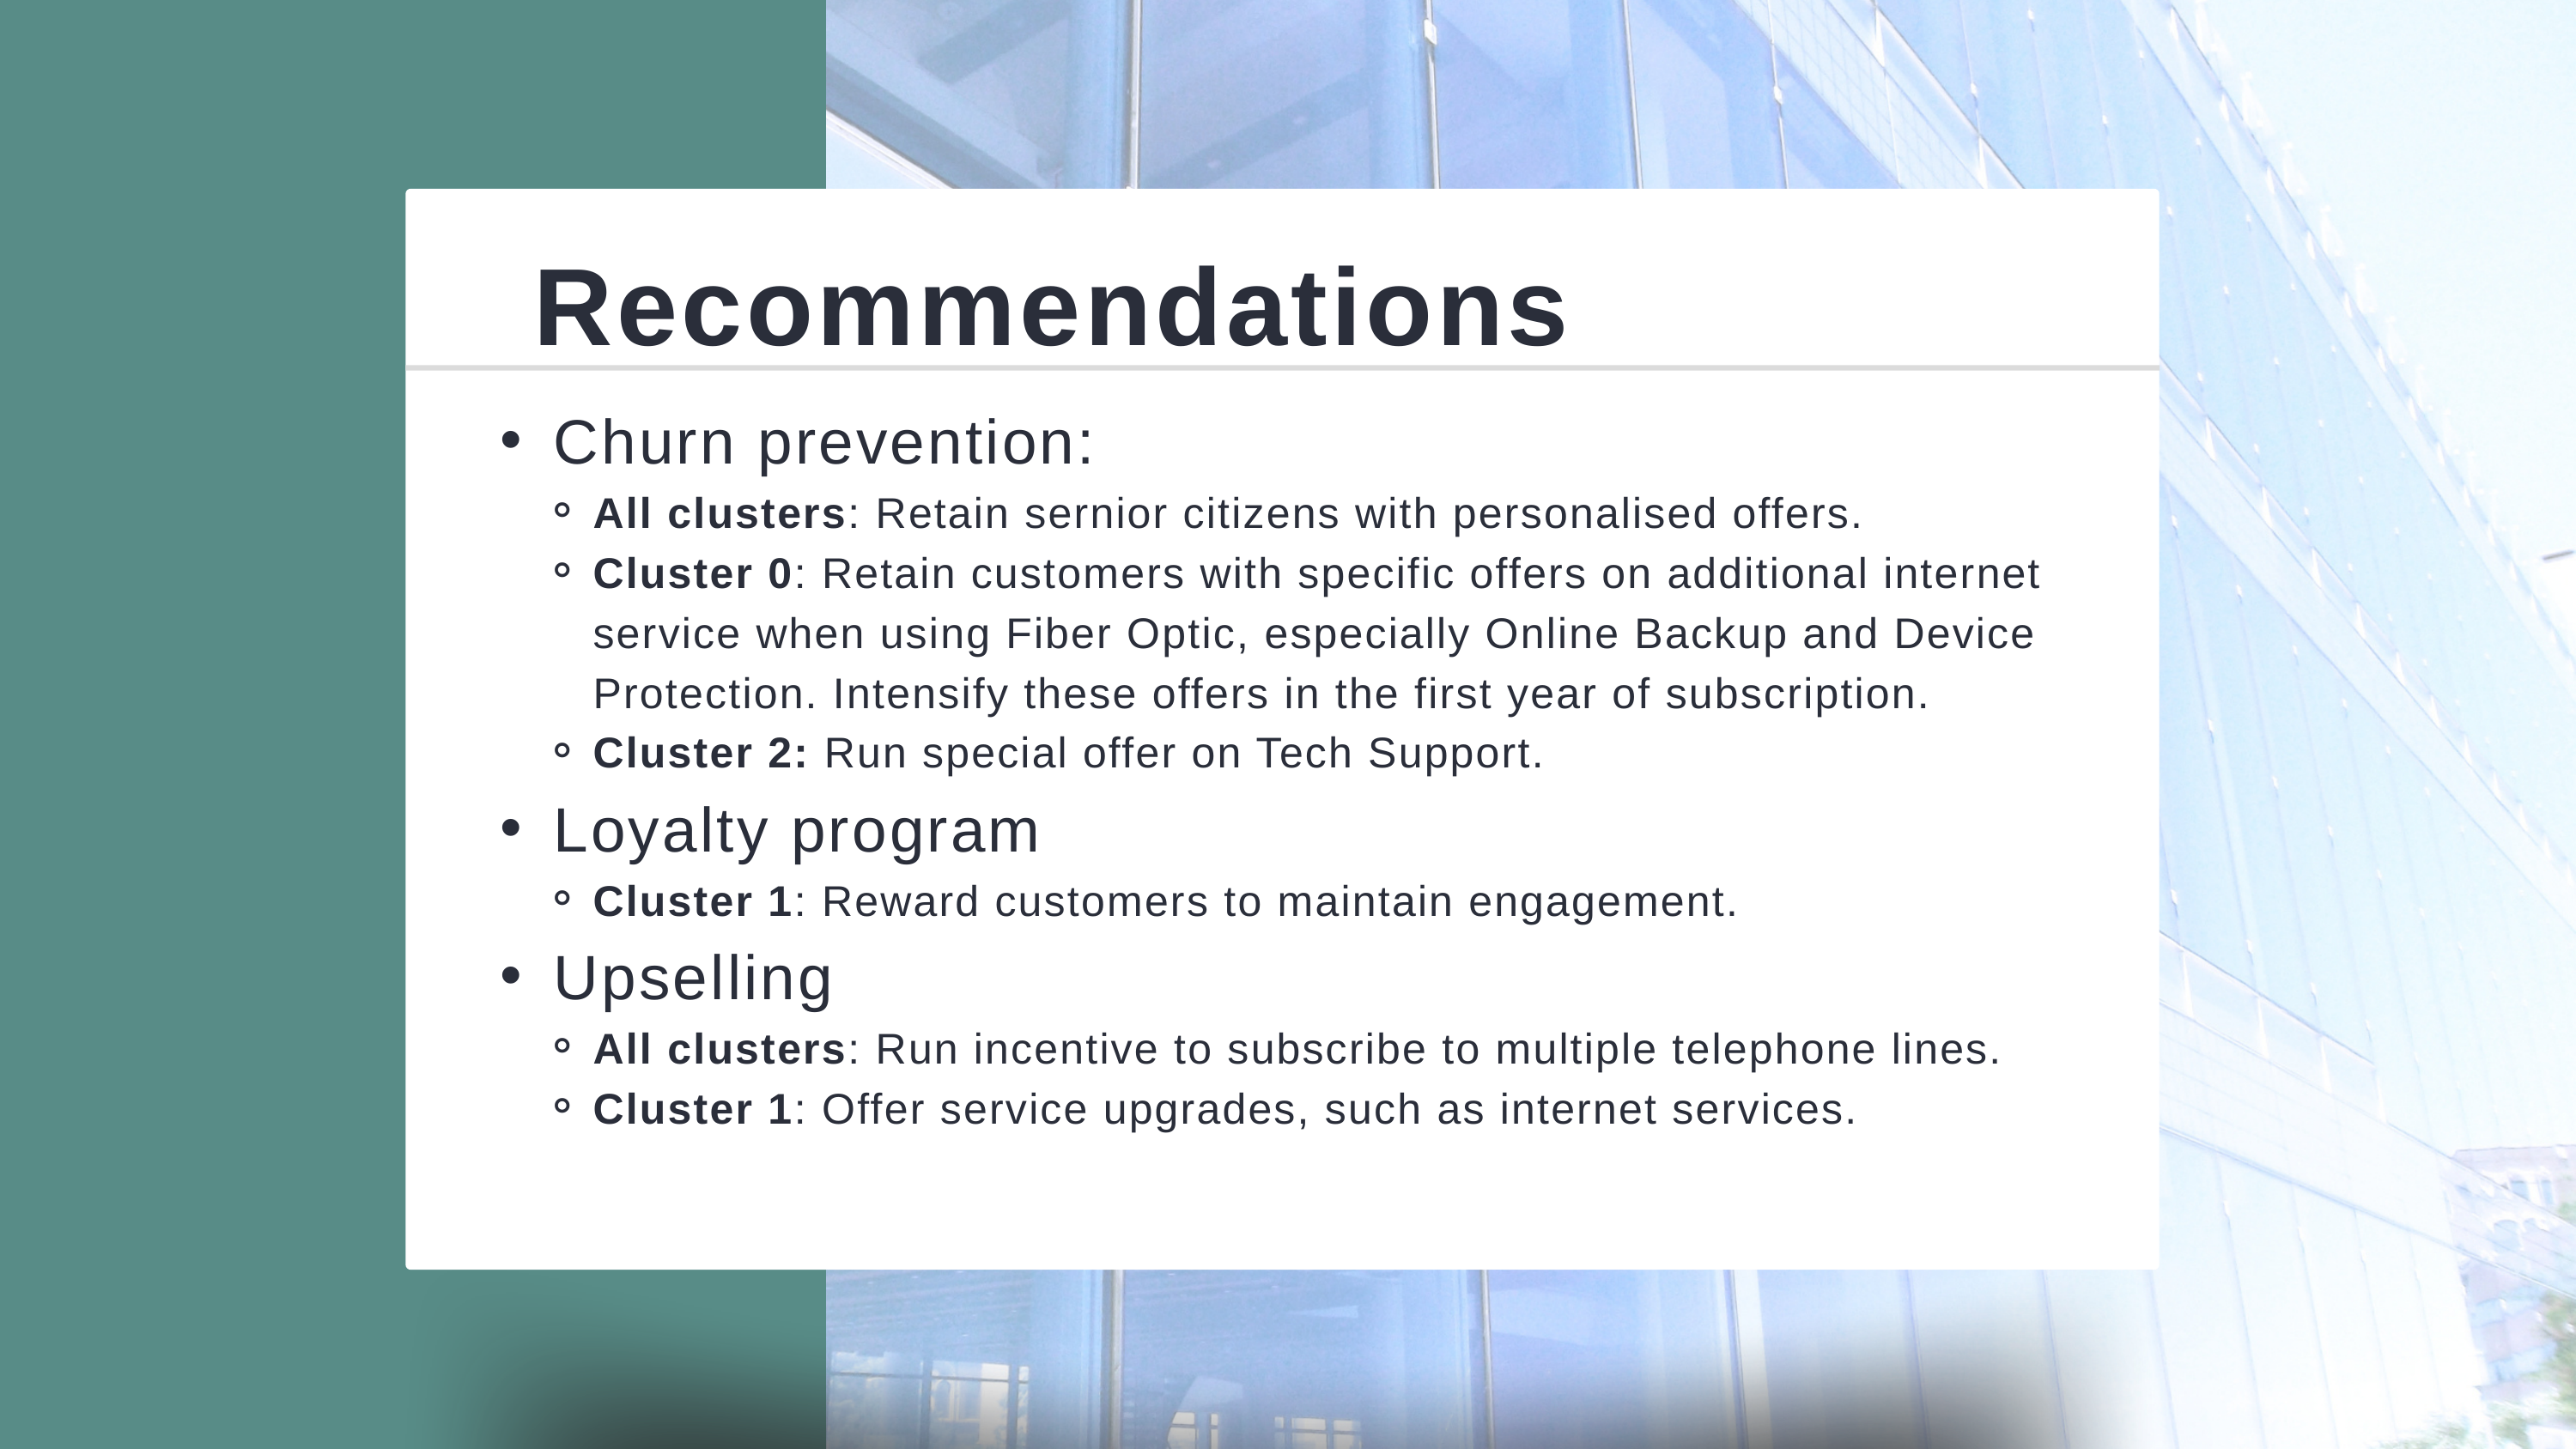

Recommendations

Churn prevention:
All clusters: Retain sernior citizens with personalised offers.
Cluster 0: Retain customers with specific offers on additional internet service when using Fiber Optic, especially Online Backup and Device Protection. Intensify these offers in the first year of subscription.
Cluster 2: Run special offer on Tech Support.
Loyalty program
Cluster 1: Reward customers to maintain engagement.
Upselling
All clusters: Run incentive to subscribe to multiple telephone lines.
Cluster 1: Offer service upgrades, such as internet services.